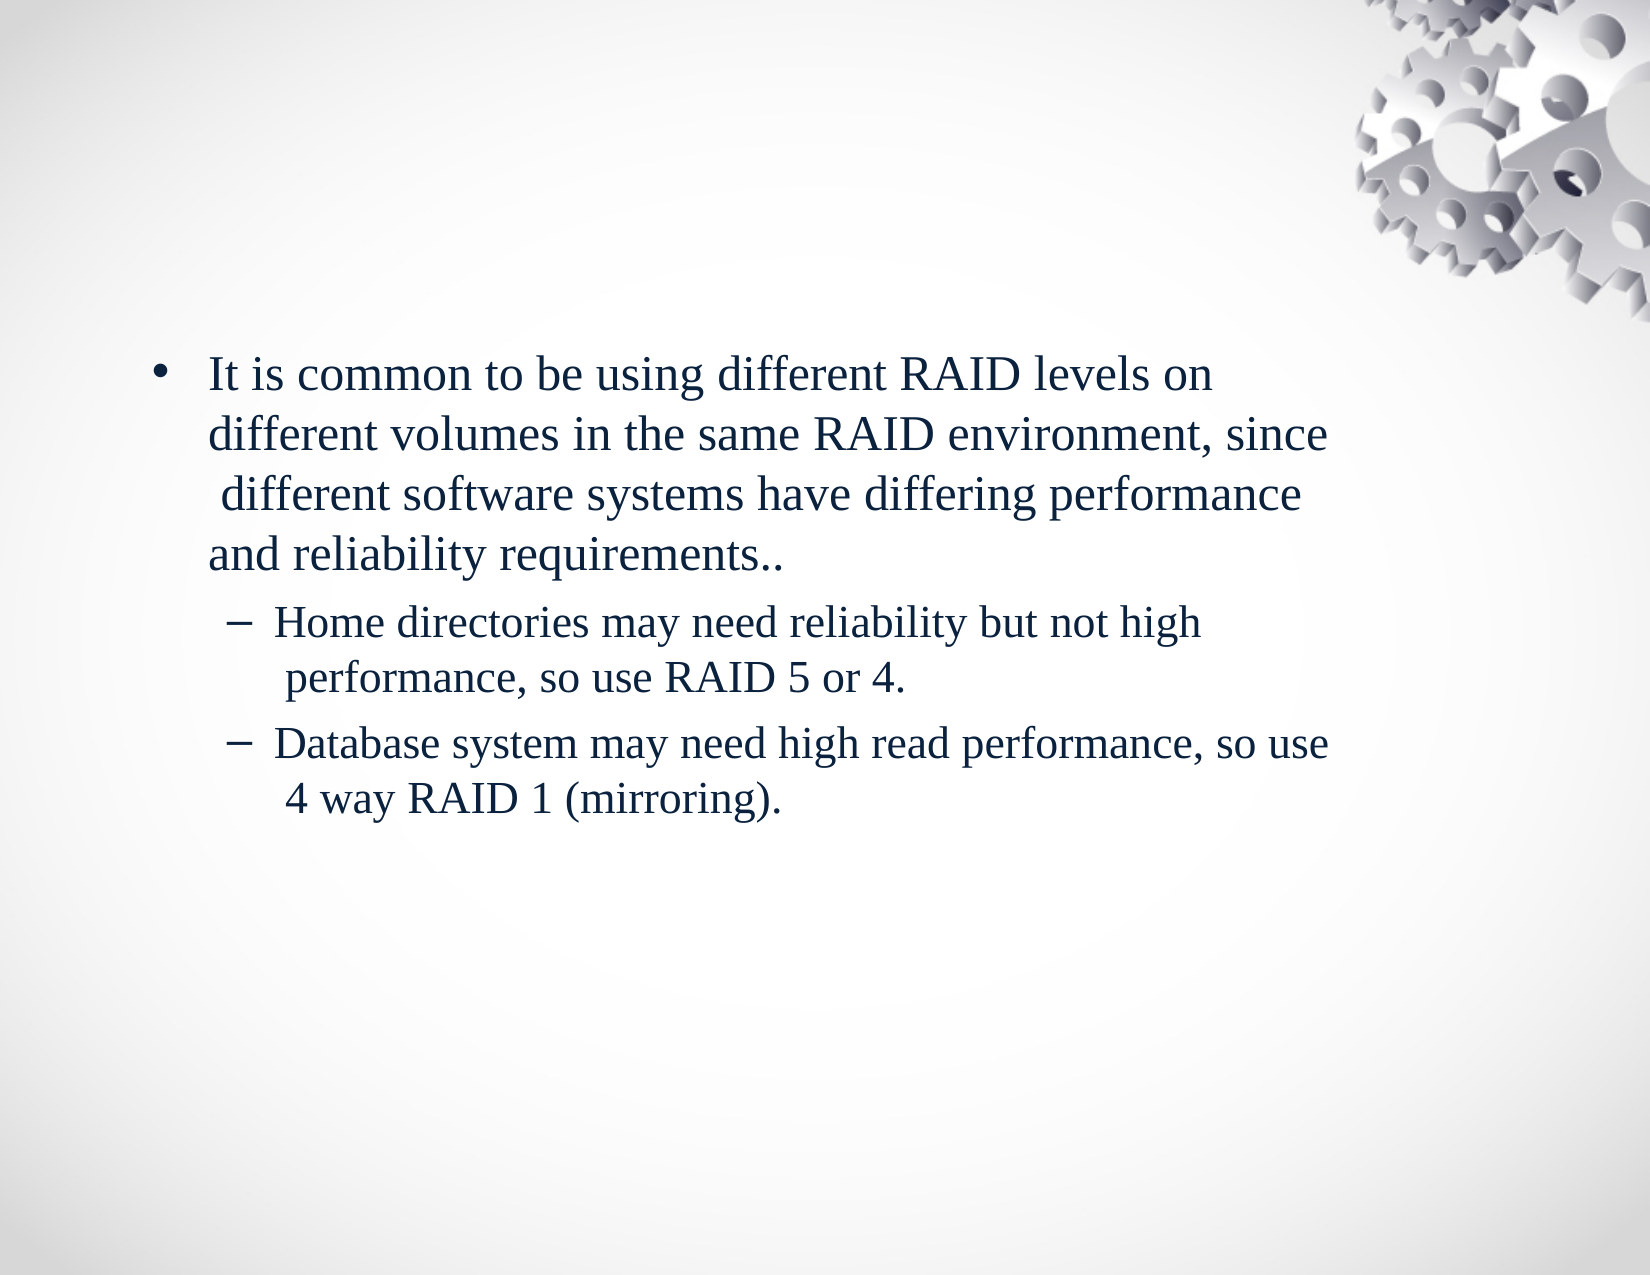

It is common to be using different RAID levels on  different volumes in the same RAID environment, since  different software systems have differing performance  and reliability requirements..
Home directories may need reliability but not high  performance, so use RAID 5 or 4.
Database system may need high read performance, so use  4 way RAID 1 (mirroring).